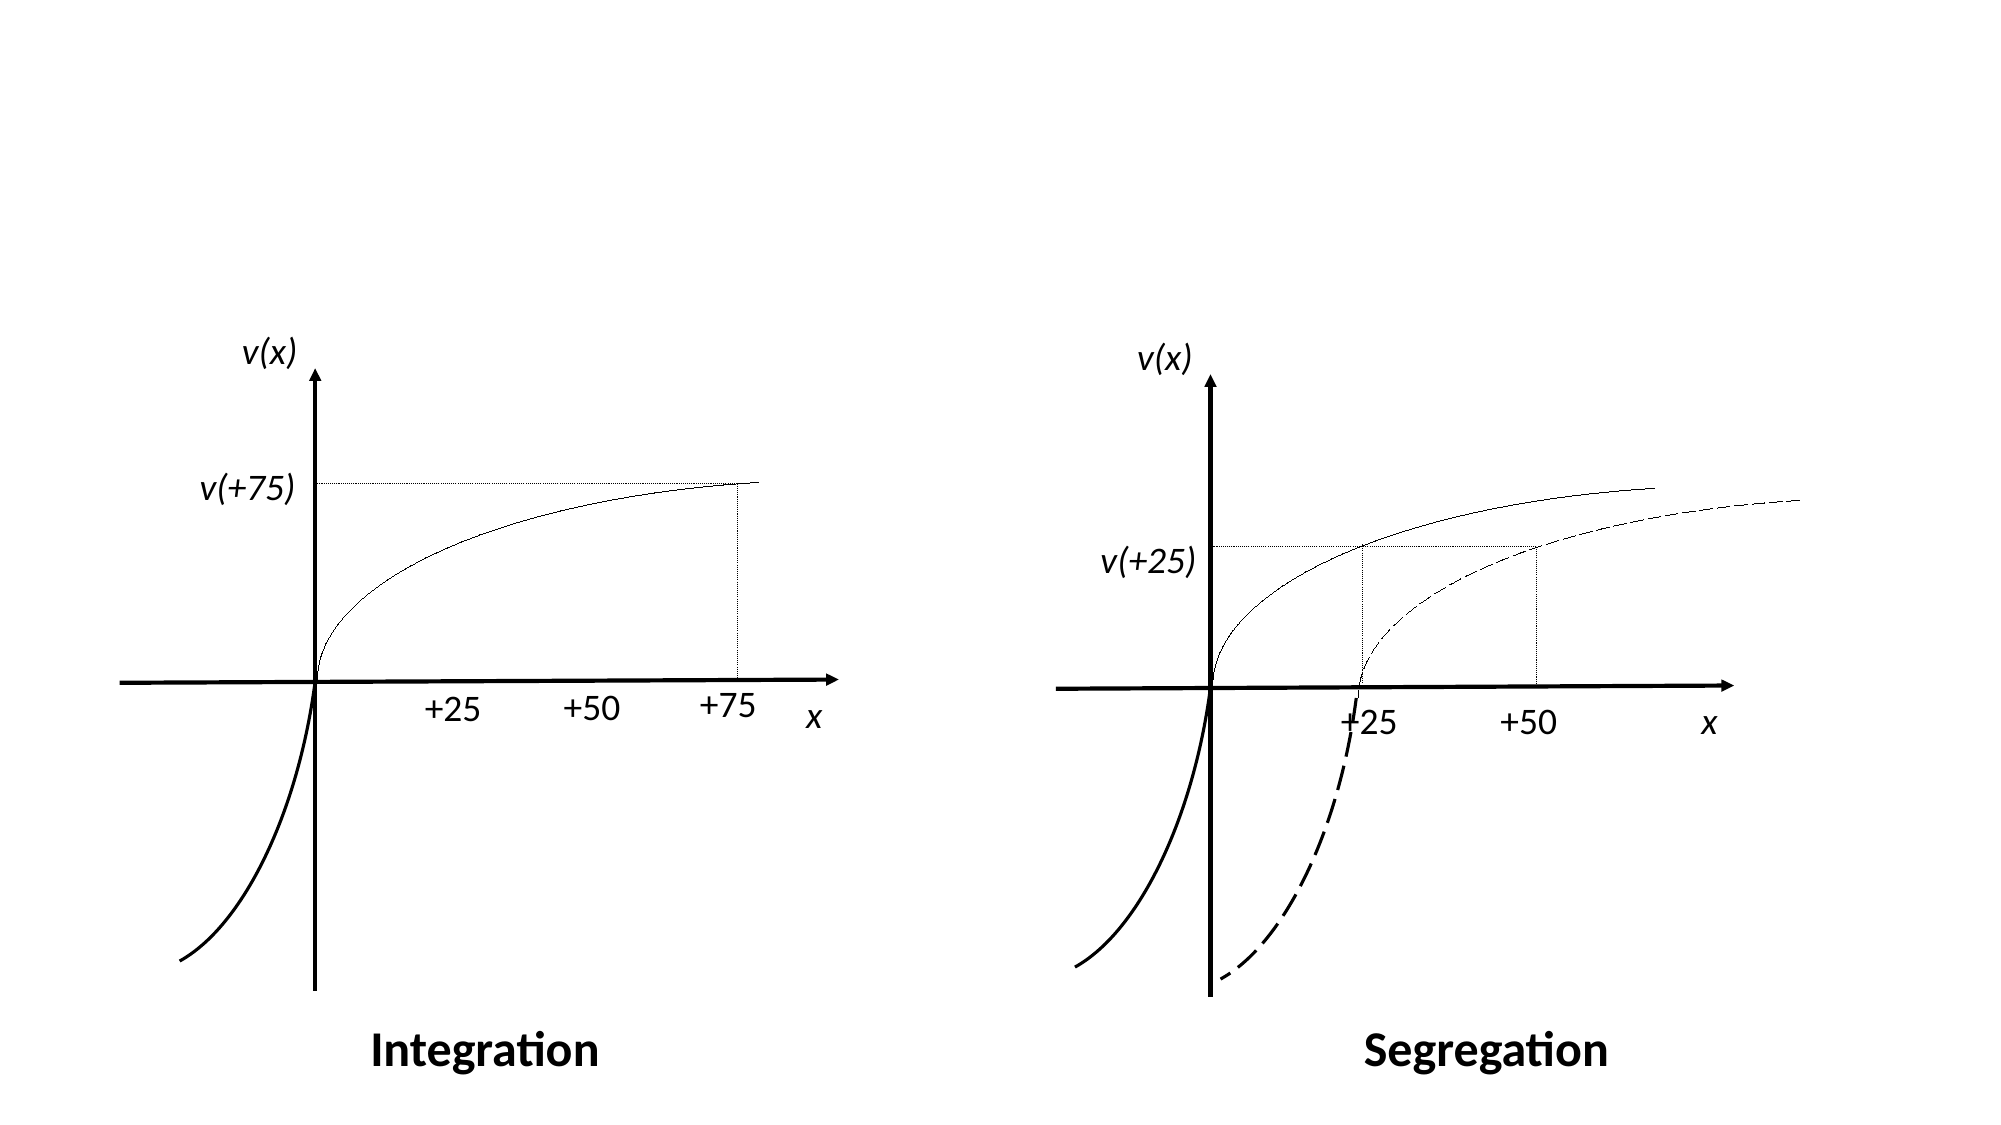

#
v(x)

x

v(+75)
+75
+50
+25
v(x)

x

v(+25)
+25
+50

Integration
Segregation